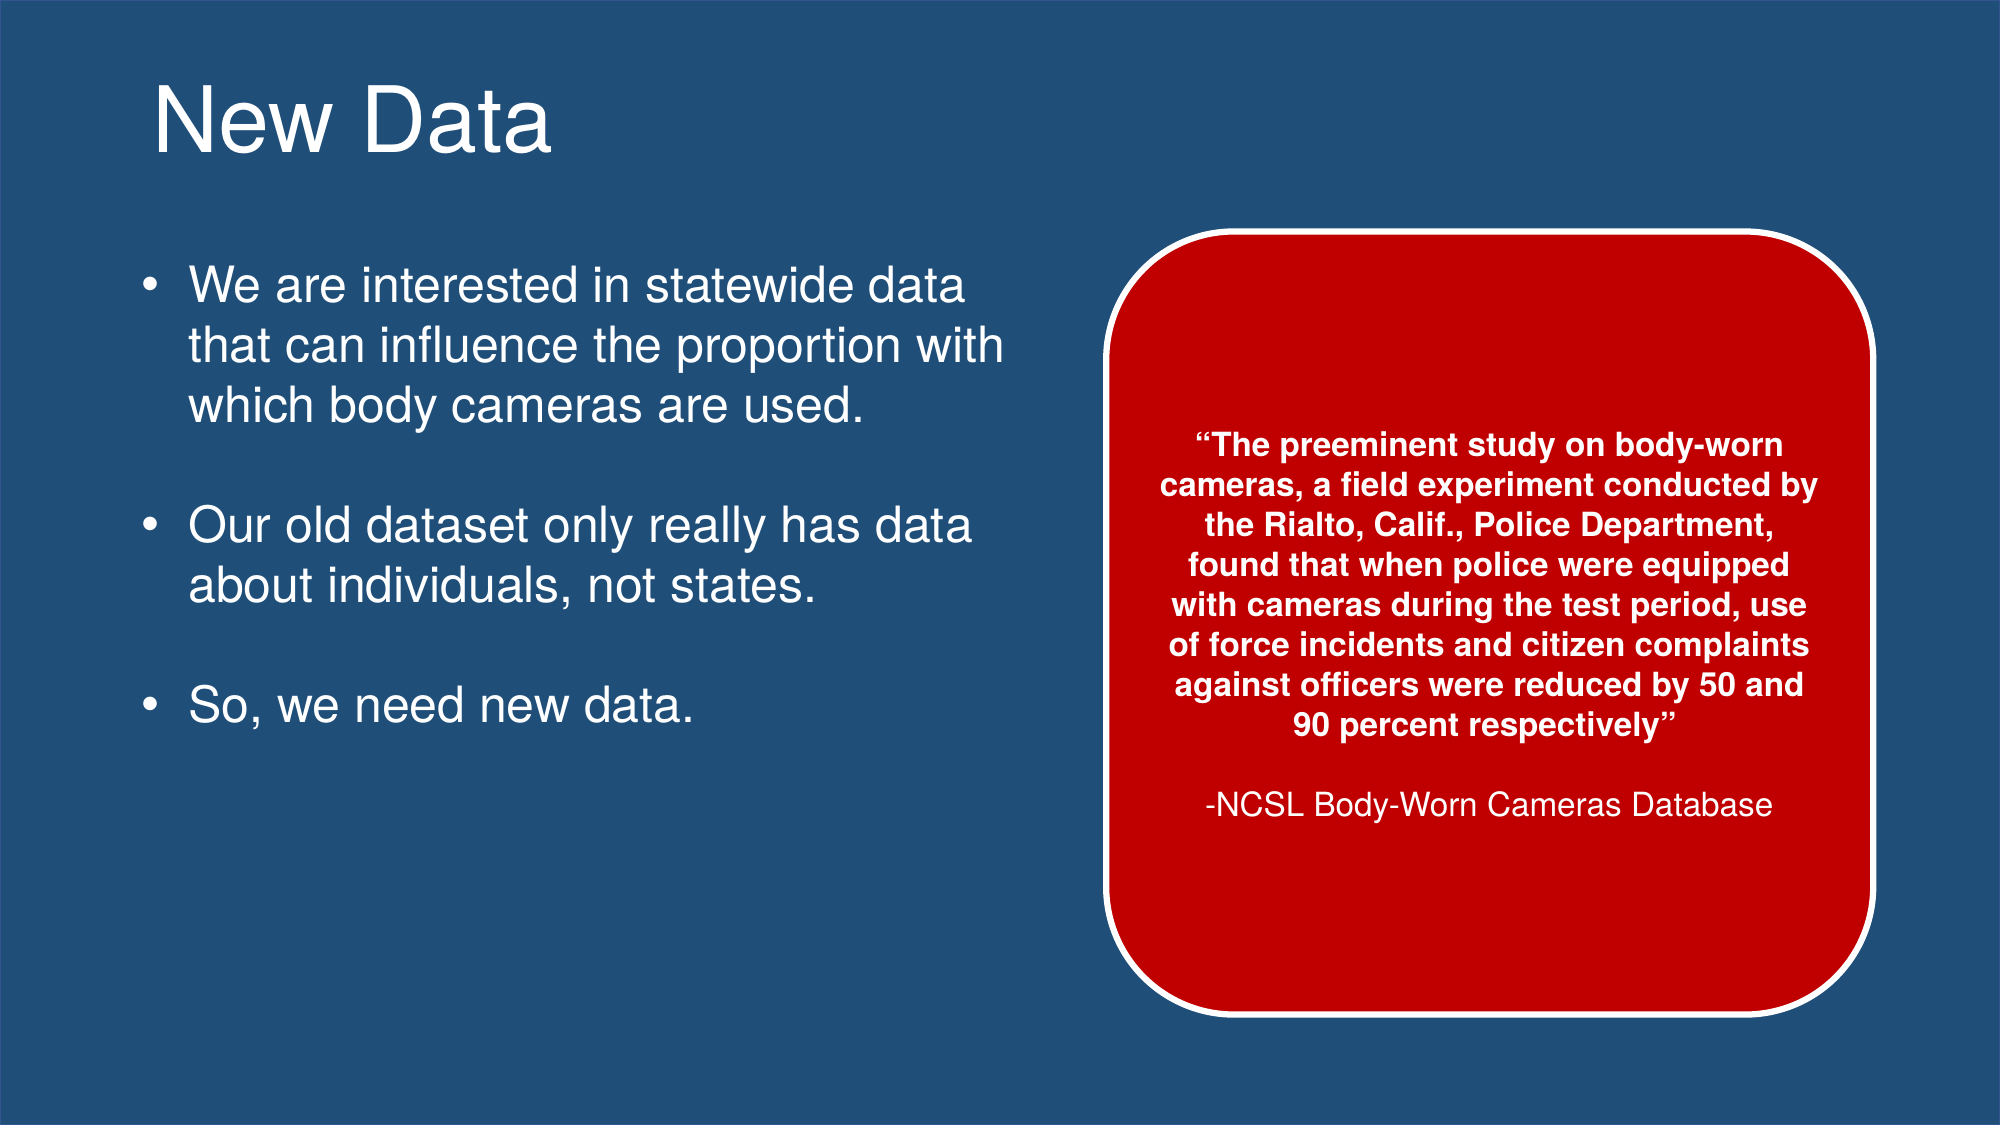

# New Data
“The preeminent study on body-worn cameras, a field experiment conducted by the Rialto, Calif., Police Department, found that when police were equipped with cameras during the test period, use of force incidents and citizen complaints against officers were reduced by 50 and 90 percent respectively”

-NCSL Body-Worn Cameras Database
We are interested in statewide data that can influence the proportion with which body cameras are used.

Our old dataset only really has data about individuals, not states.

So, we need new data.